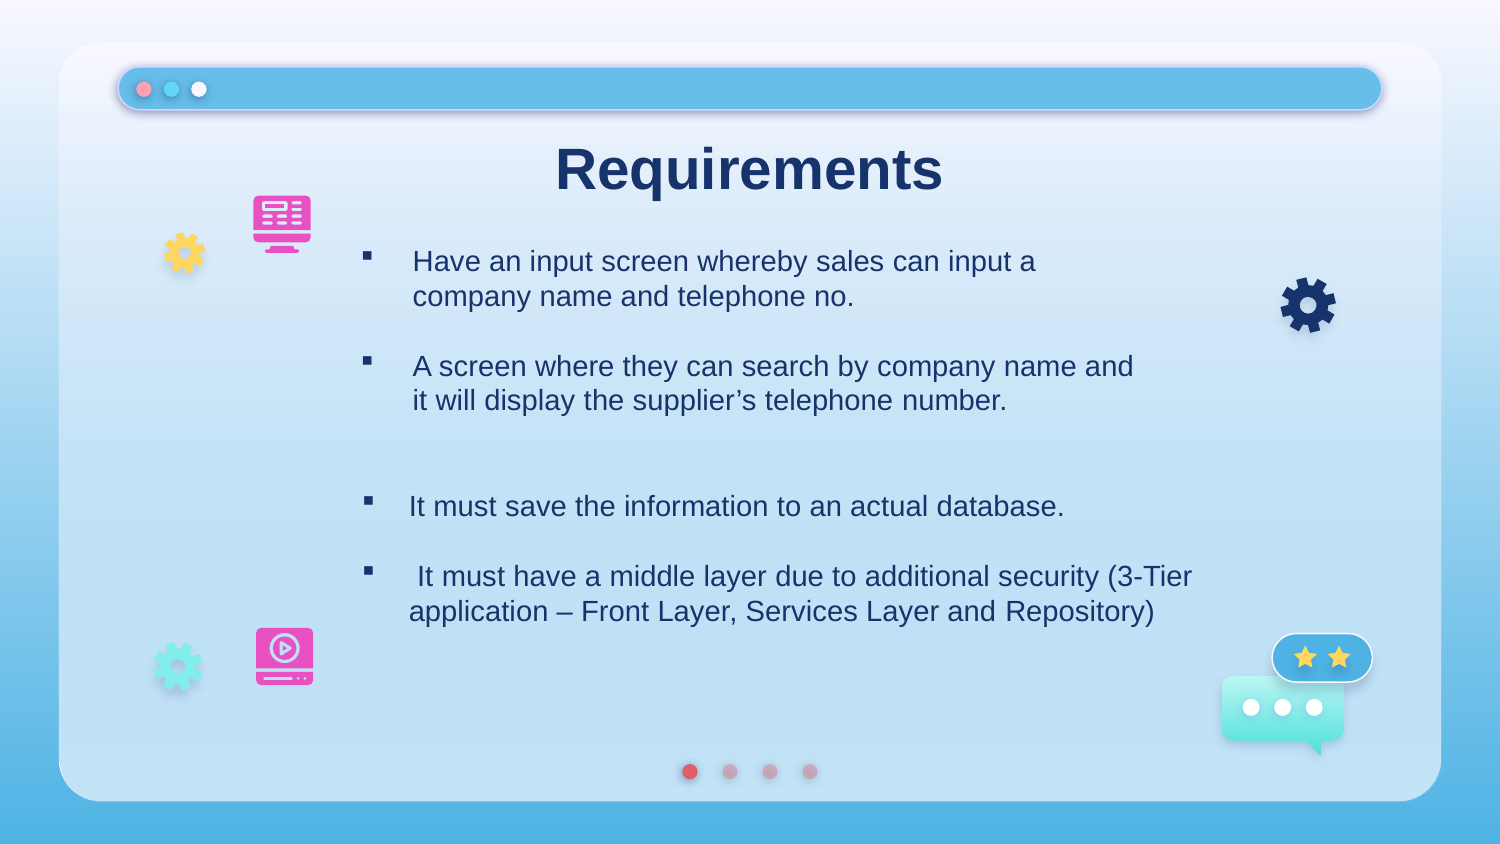

# Requirements

Have an input screen whereby sales can input a company name and telephone no.

A screen where they can search by company name and it will display the supplier’s telephone number.

It must save the information to an actual database.

 It must have a middle layer due to additional security (3-Tier application – Front Layer, Services Layer and Repository)